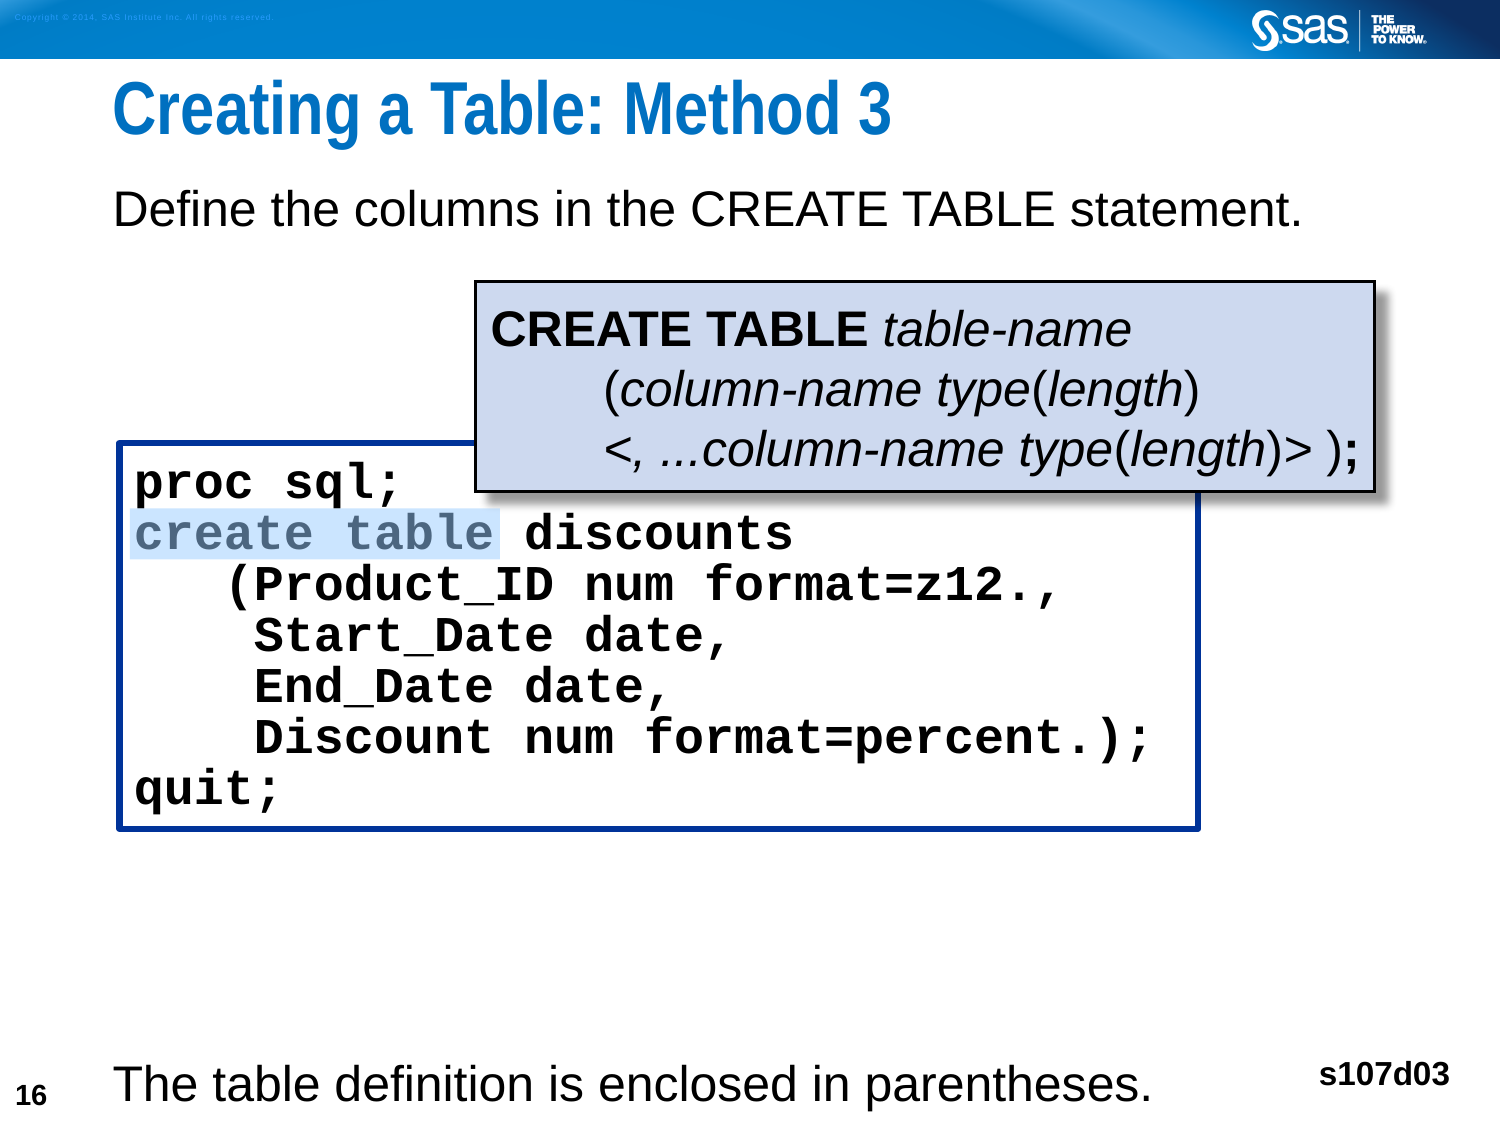

# Creating a Table: Method 3
Define the columns in the CREATE TABLE statement.

The table definition is enclosed in parentheses.
Individual column definitions are separated by commas.

CREATE TABLE table-name
	(column-name type(length)
	<, ...column-name type(length)> );
proc sql;
create table discounts
   (Product_ID num format=z12.,
    Start_Date date,
    End_Date date,
    Discount num format=percent.);
quit;

s107d03